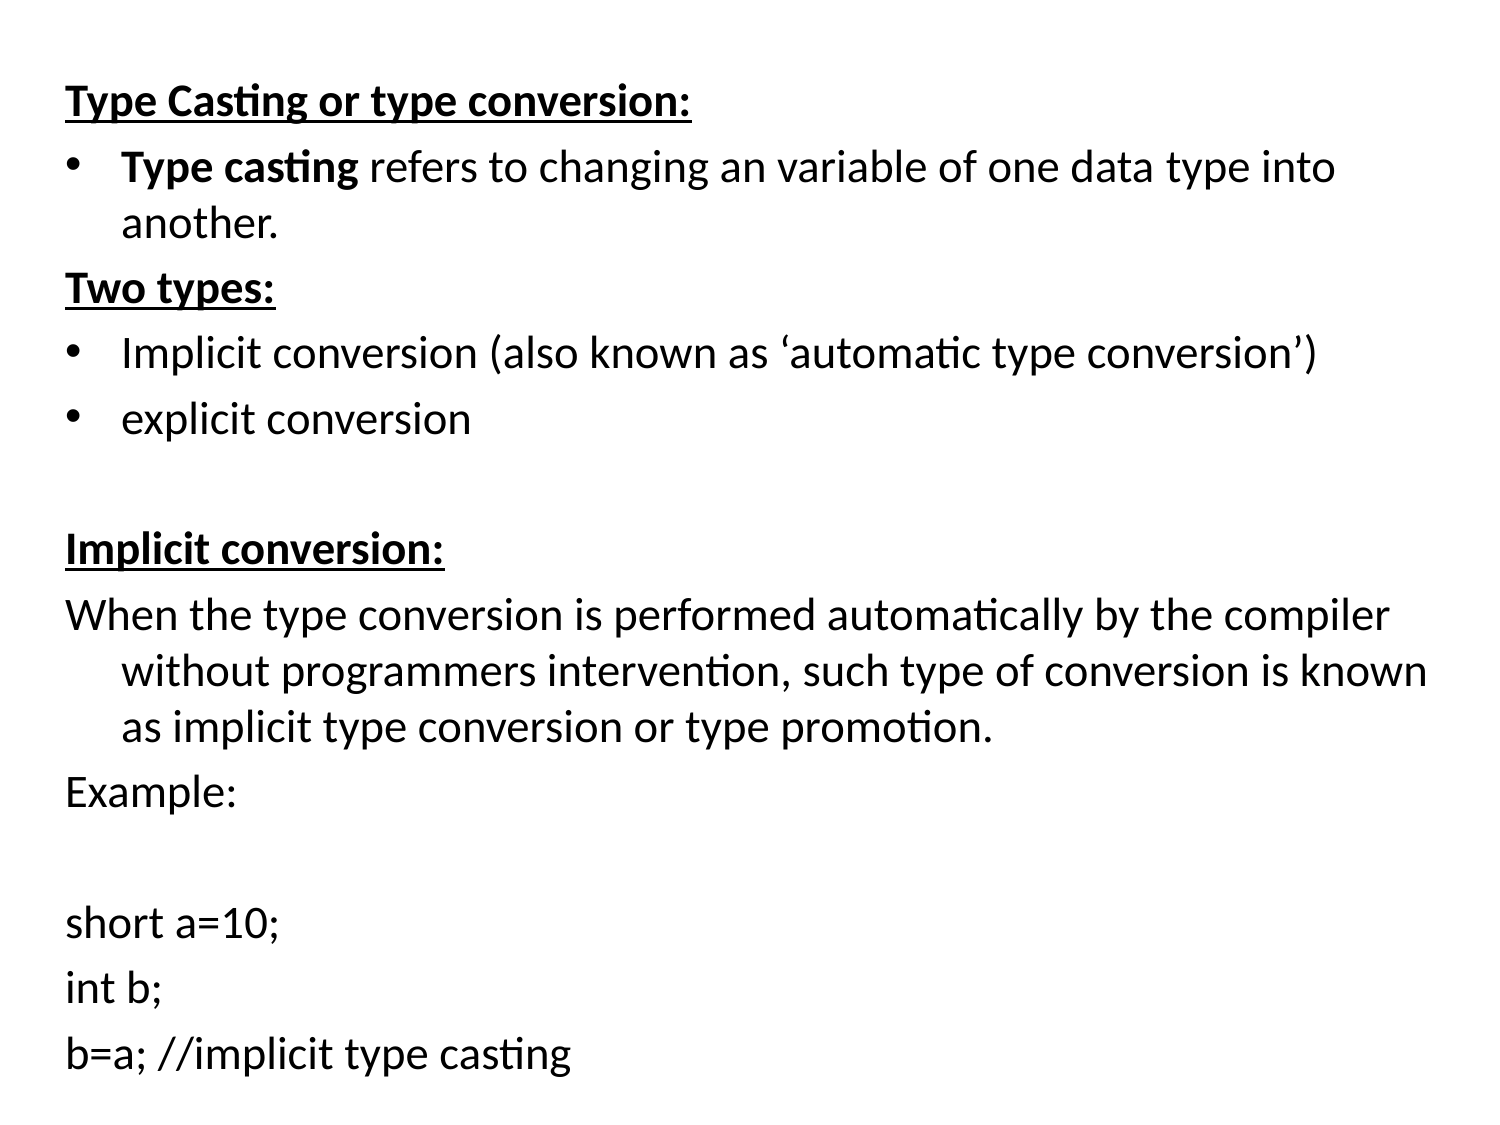

Type Casting or type conversion:
Type casting refers to changing an variable of one data type into another.
Two types:
Implicit conversion (also known as ‘automatic type conversion’)
explicit conversion

Implicit conversion:
When the type conversion is performed automatically by the compiler without programmers intervention, such type of conversion is known as implicit type conversion or type promotion.
Example:

short a=10;
int b;
b=a; //implicit type casting